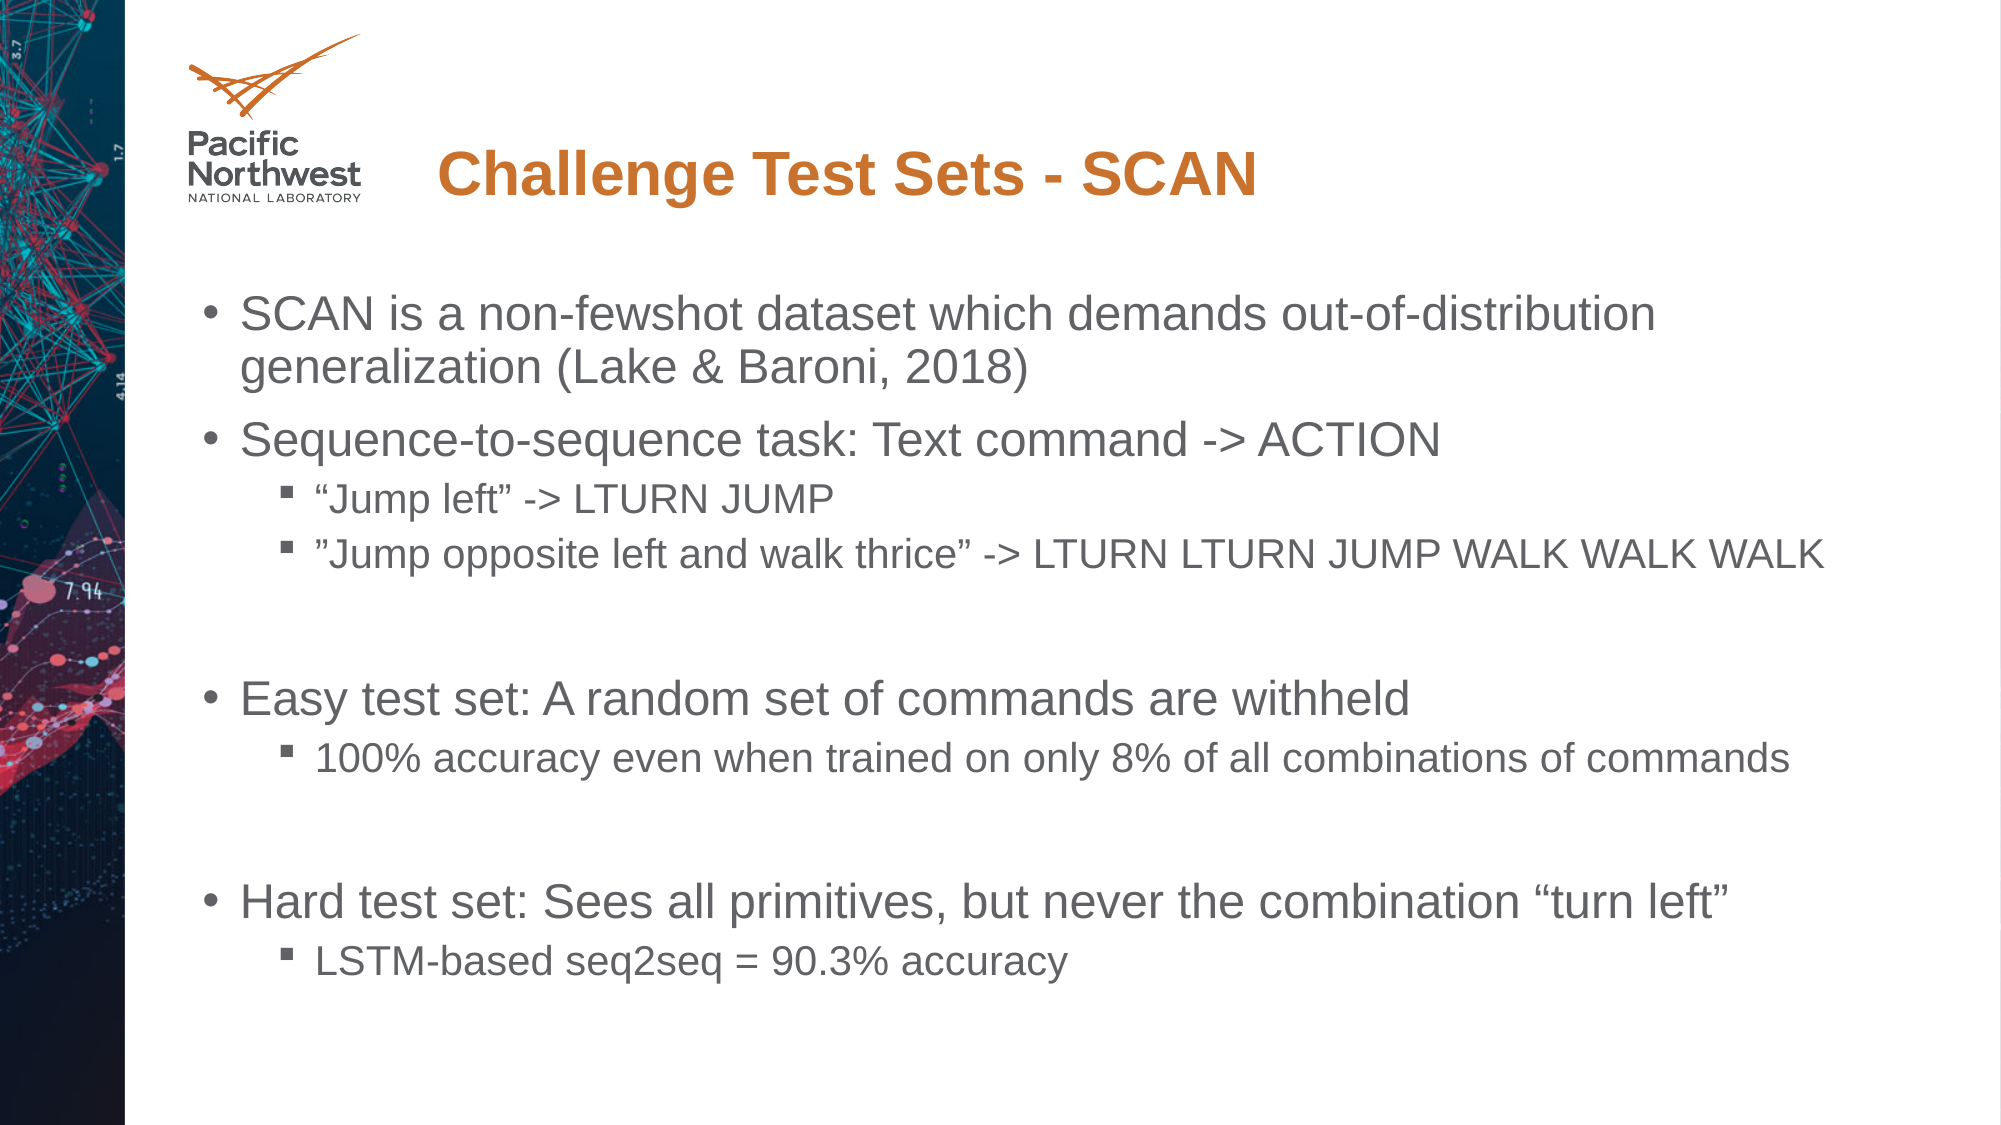

# Challenge Test Sets - SCAN
SCAN is a non-fewshot dataset which demands out-of-distribution generalization (Lake & Baroni, 2018)
Sequence-to-sequence task: Text command -> ACTION
“Jump left” -> LTURN JUMP
”Jump opposite left and walk thrice” -> LTURN LTURN JUMP WALK WALK WALK

Easy test set: A random set of commands are withheld
100% accuracy even when trained on only 8% of all combinations of commands

Hard test set: Sees all primitives, but never the combination “turn left”
LSTM-based seq2seq = 90.3% accuracy